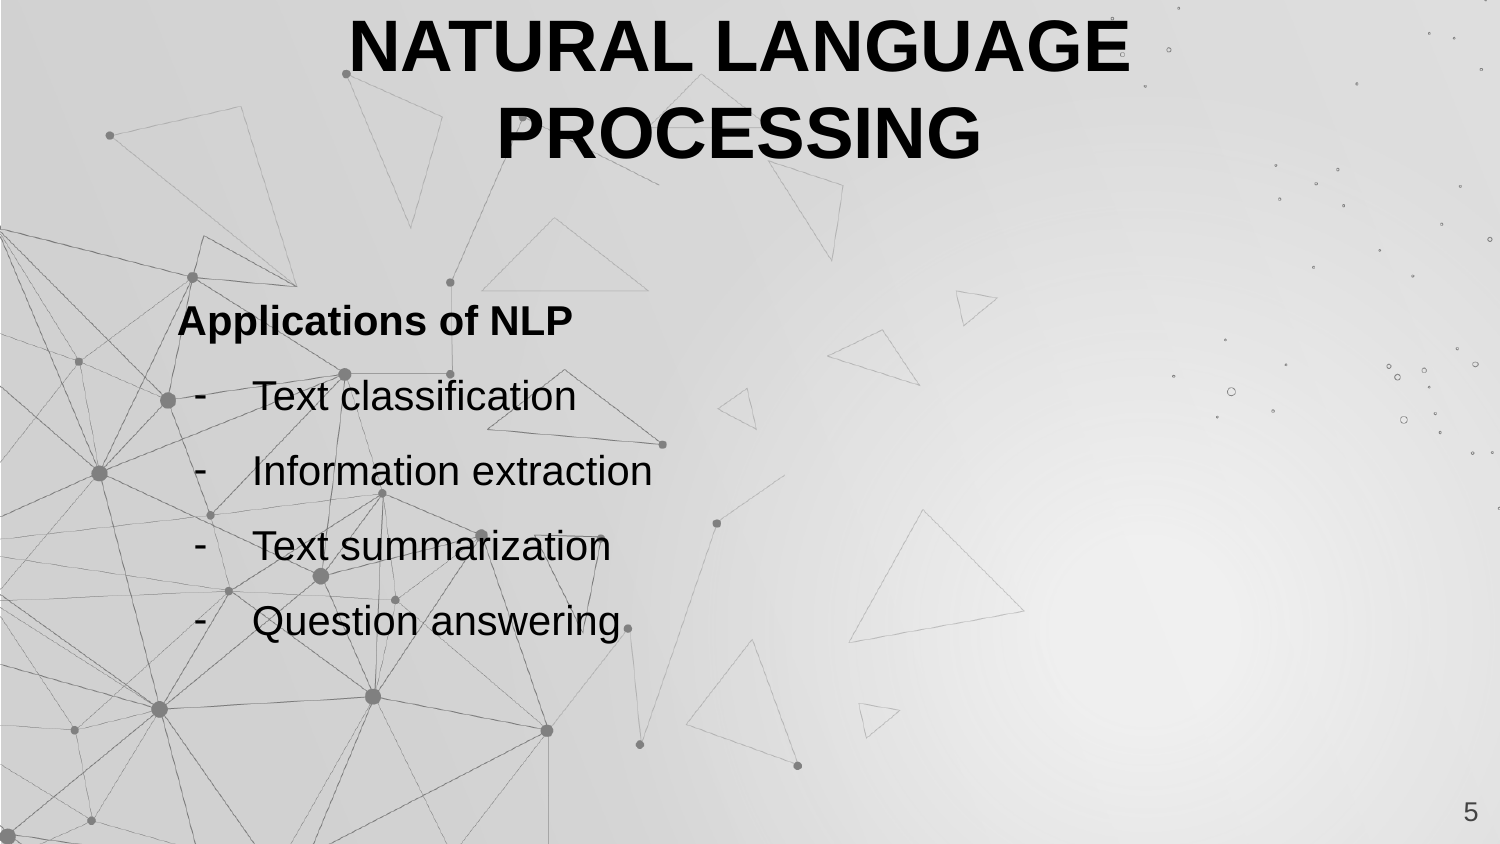

# NATURAL LANGUAGE PROCESSING
Applications of NLP
Text classification
Information extraction
Text summarization
Question answering
5